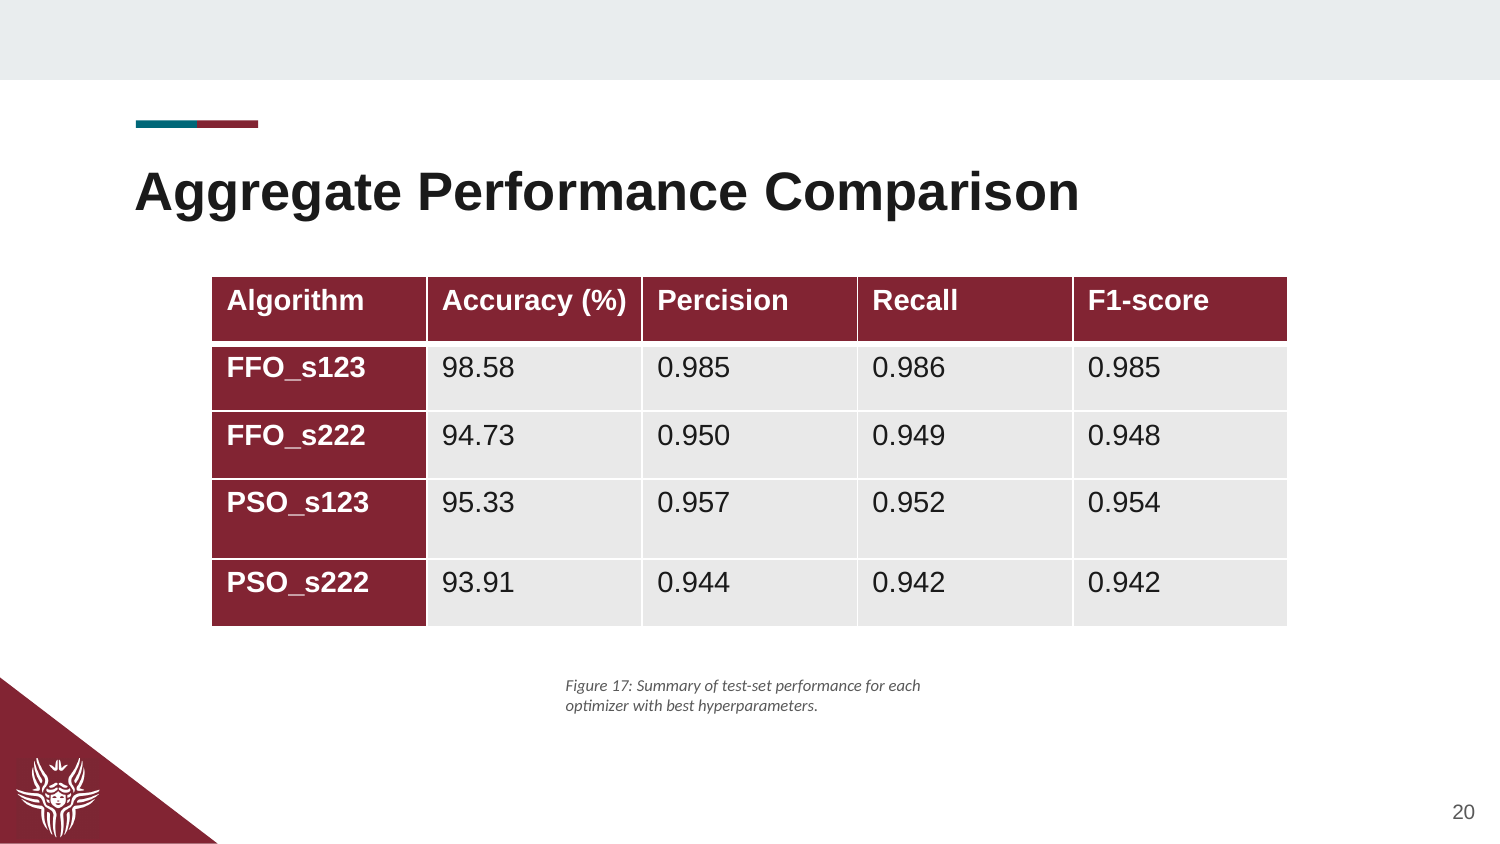

# Aggregate Performance Comparison
| Algorithm | Accuracy (%) | Percision | Recall | F1-score |
| --- | --- | --- | --- | --- |
| FFO\_s123 | 98.58 | 0.985 | 0.986 | 0.985 |
| FFO\_s222 | 94.73 | 0.950 | 0.949 | 0.948 |
| PSO\_s123 | 95.33 | 0.957 | 0.952 | 0.954 |
| PSO\_s222 | 93.91 | 0.944 | 0.942 | 0.942 |
Figure 17: Summary of test-set performance for each optimizer with best hyperparameters.

20